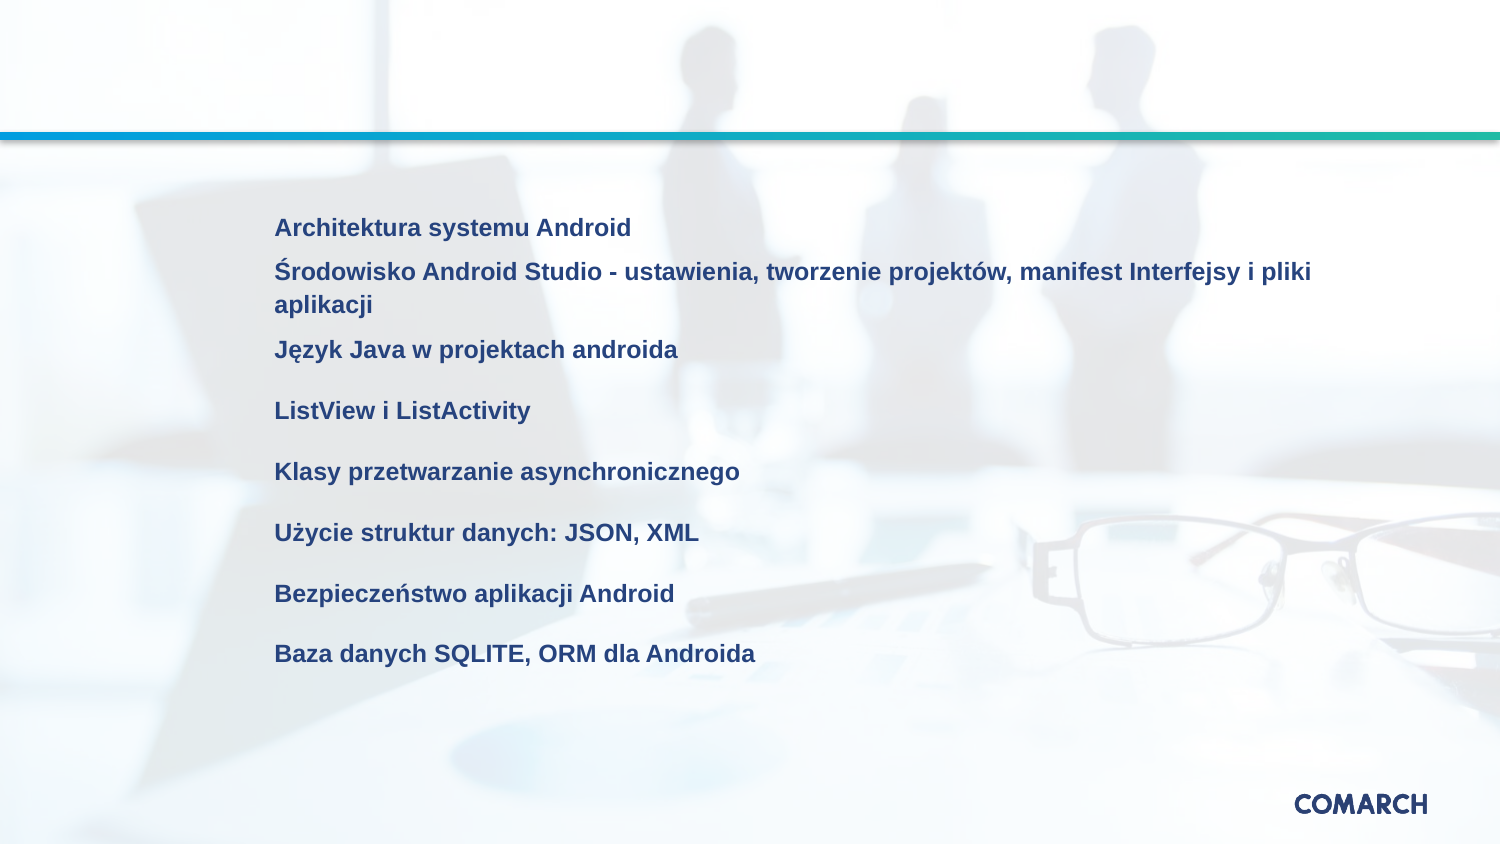

#

Architektura systemu Android
Środowisko Android Studio - ustawienia, tworzenie projektów, manifest Interfejsy i pliki aplikacji

Język Java w projektach androida

ListView i ListActivity

Klasy przetwarzanie asynchronicznego

Użycie struktur danych: JSON, XML

Bezpieczeństwo aplikacji Android

Baza danych SQLITE, ORM dla Androida